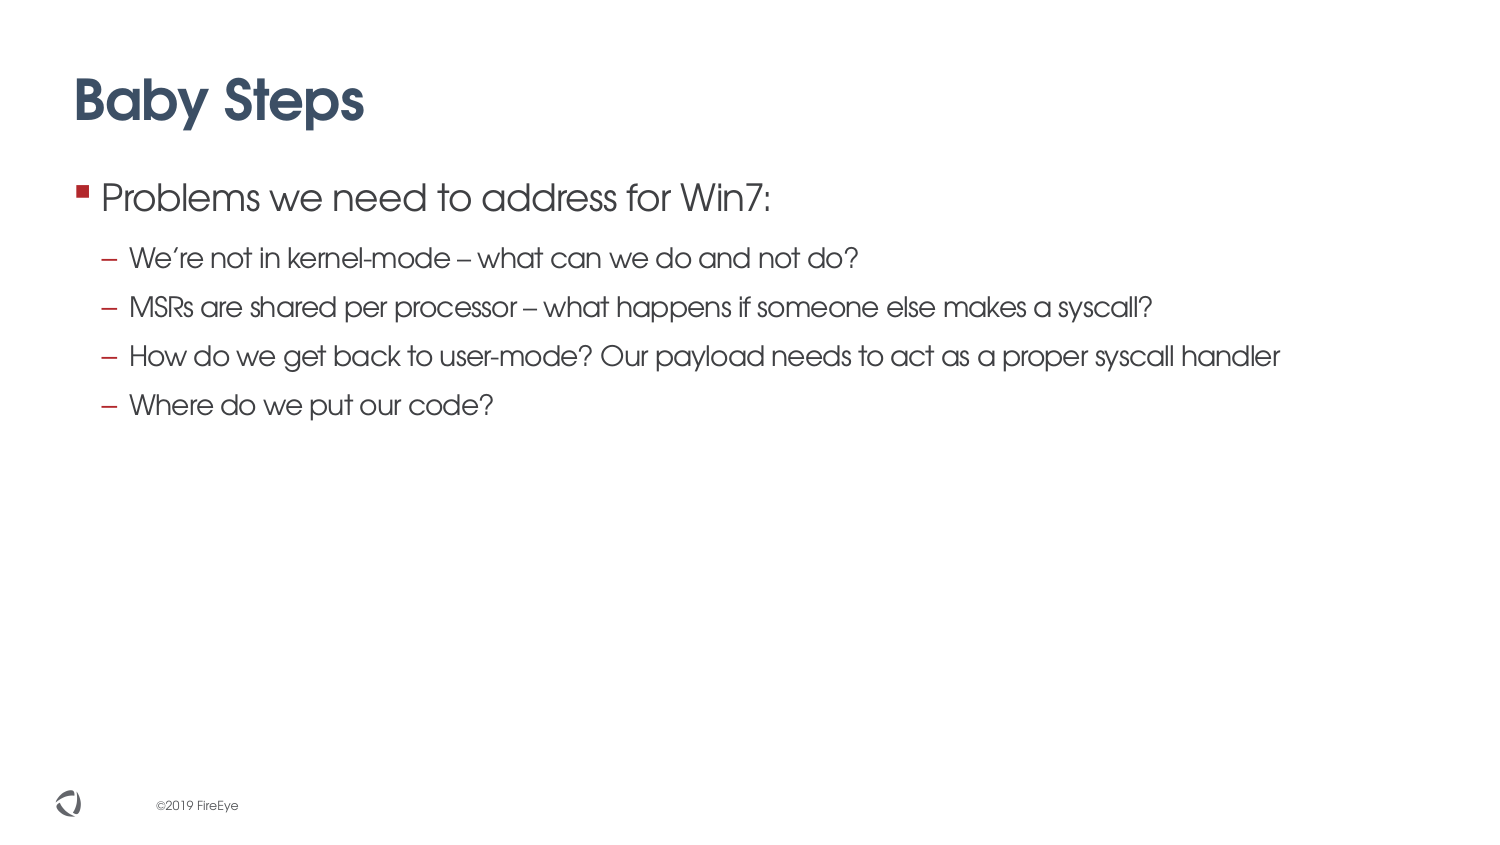

# Baby Steps
Problems we need to address for Win7:
We’re not in kernel-mode – what can we do and not do?
MSRs are shared per processor – what happens if someone else makes a syscall?
How do we get back to user-mode? Our payload needs to act as a proper syscall handler
Where do we put our code?